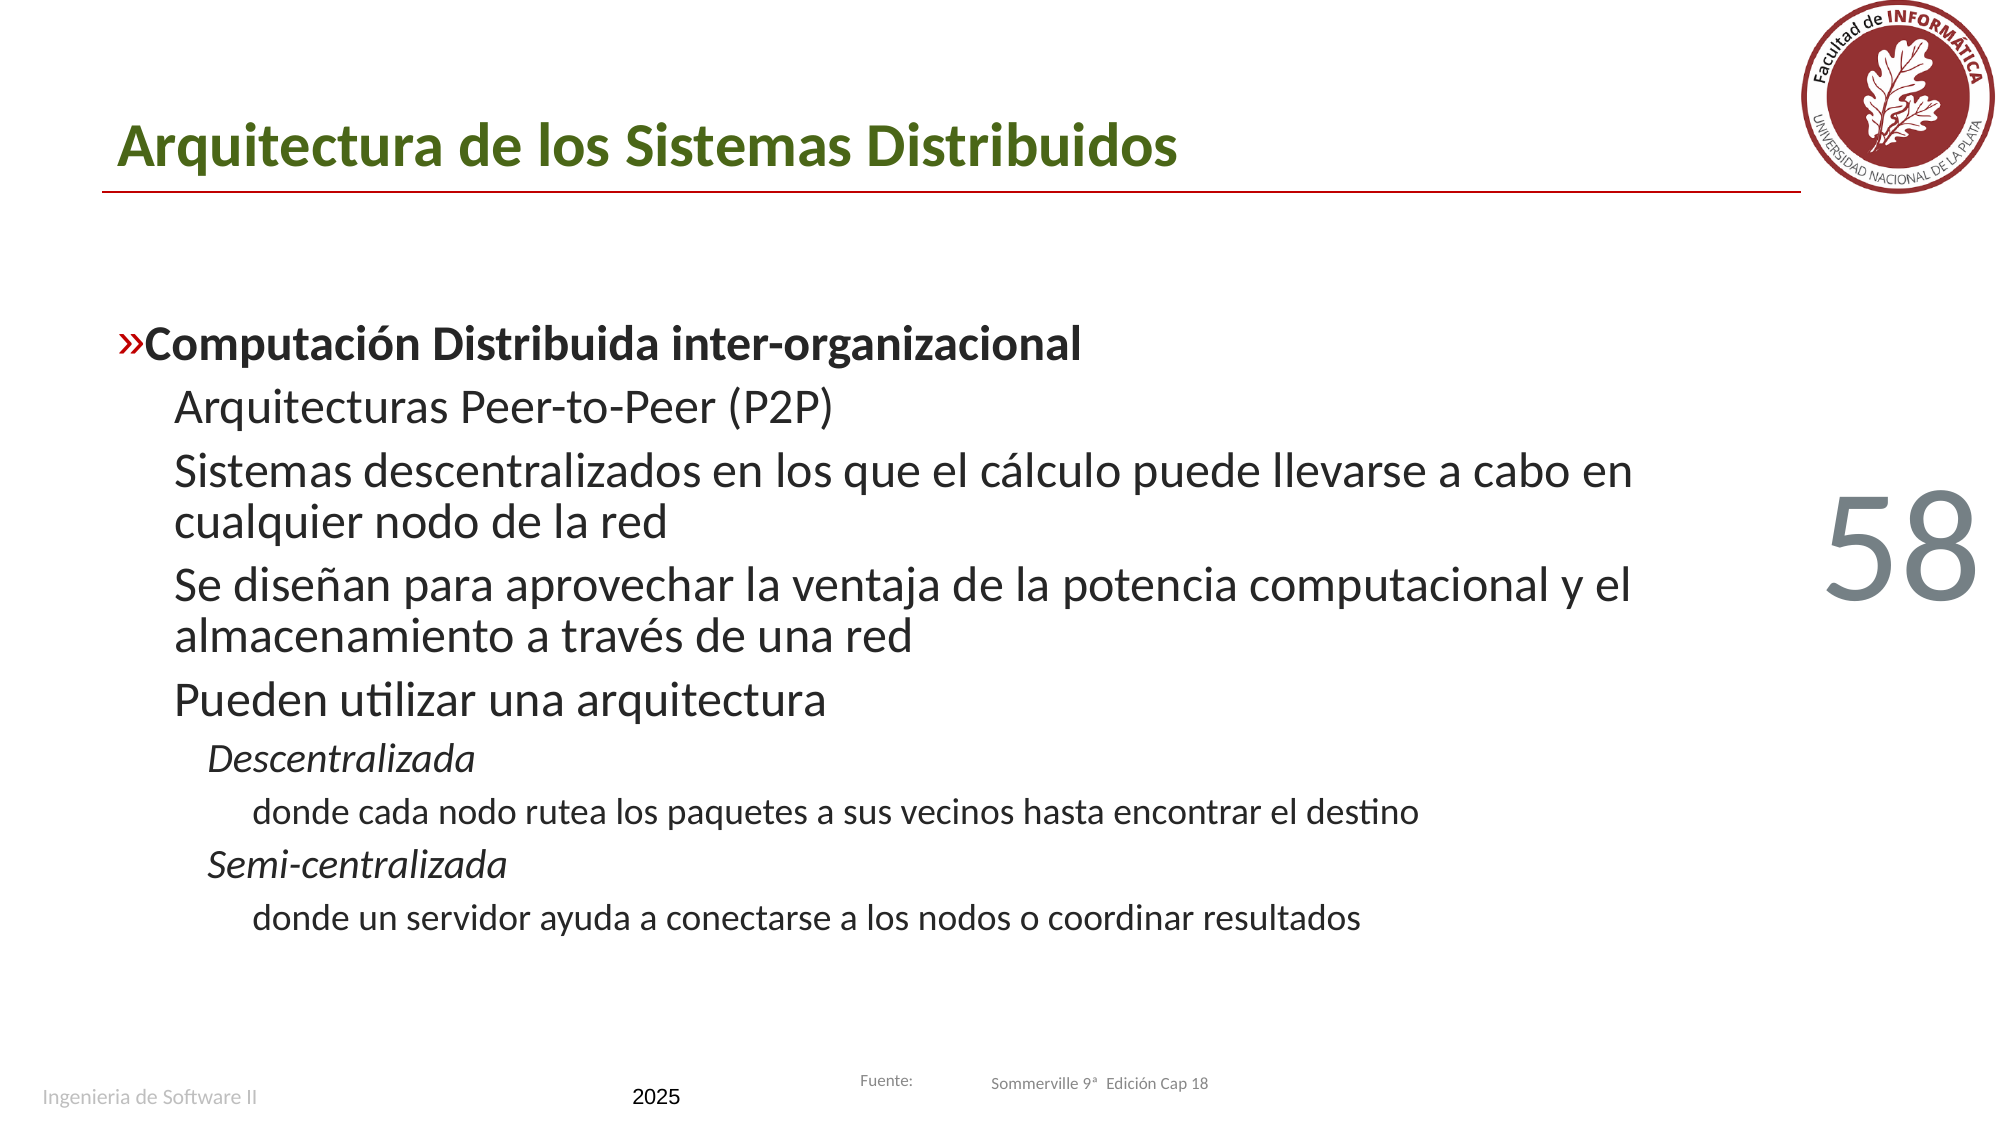

# Arquitectura de los Sistemas Distribuidos
Computación Distribuida inter-organizacional
Arquitecturas Peer-to-Peer (P2P)
Sistemas descentralizados en los que el cálculo puede llevarse a cabo en cualquier nodo de la red
Se diseñan para aprovechar la ventaja de la potencia computacional y el almacenamiento a través de una red
Pueden utilizar una arquitectura
Descentralizada
donde cada nodo rutea los paquetes a sus vecinos hasta encontrar el destino
Semi-centralizada
donde un servidor ayuda a conectarse a los nodos o coordinar resultados

58
Sommerville 9ª  Edición Cap 18

Ingenieria de Software II